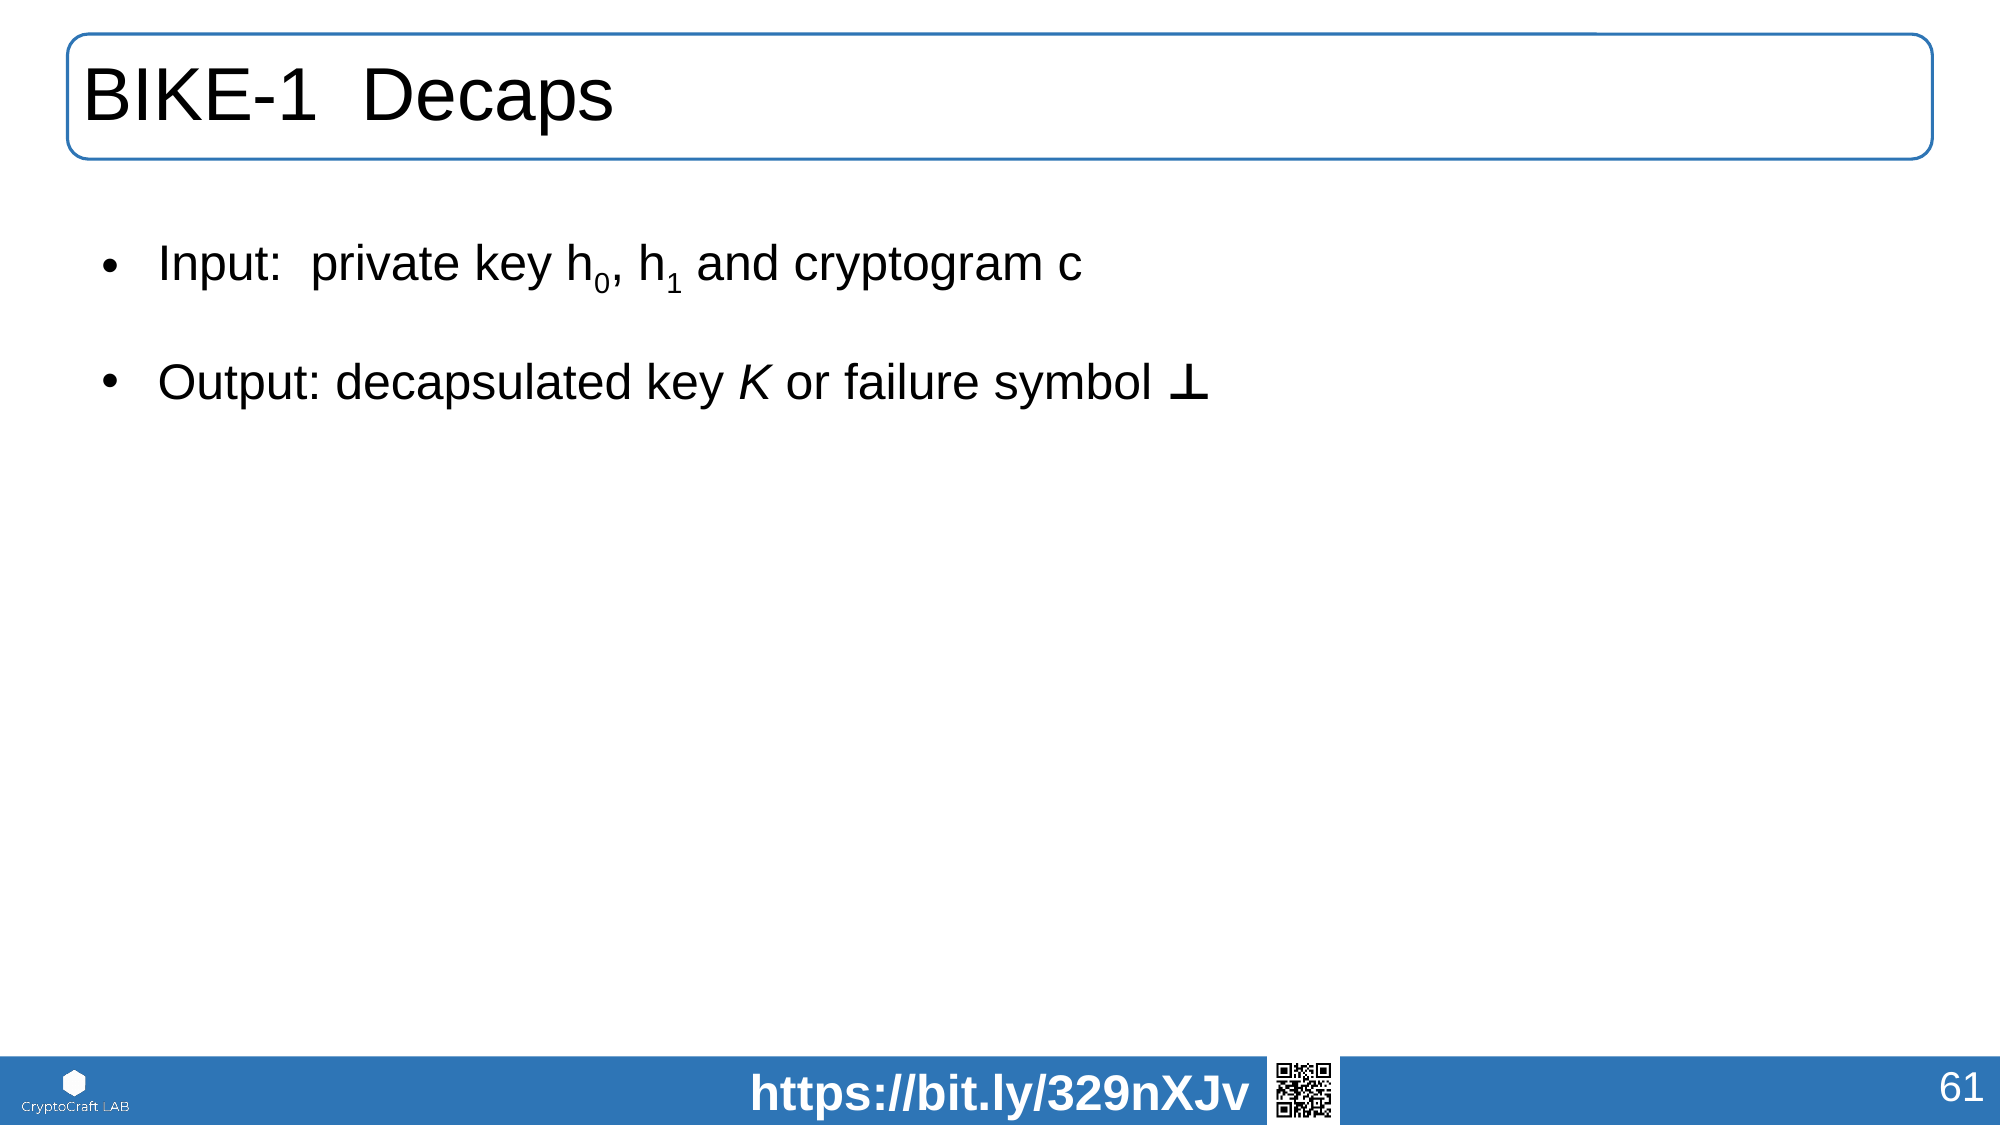

# BIKE-1  Decaps
Input:  private key h0, h1 and cryptogram c
Output: decapsulated key K or failure symbol ⊥